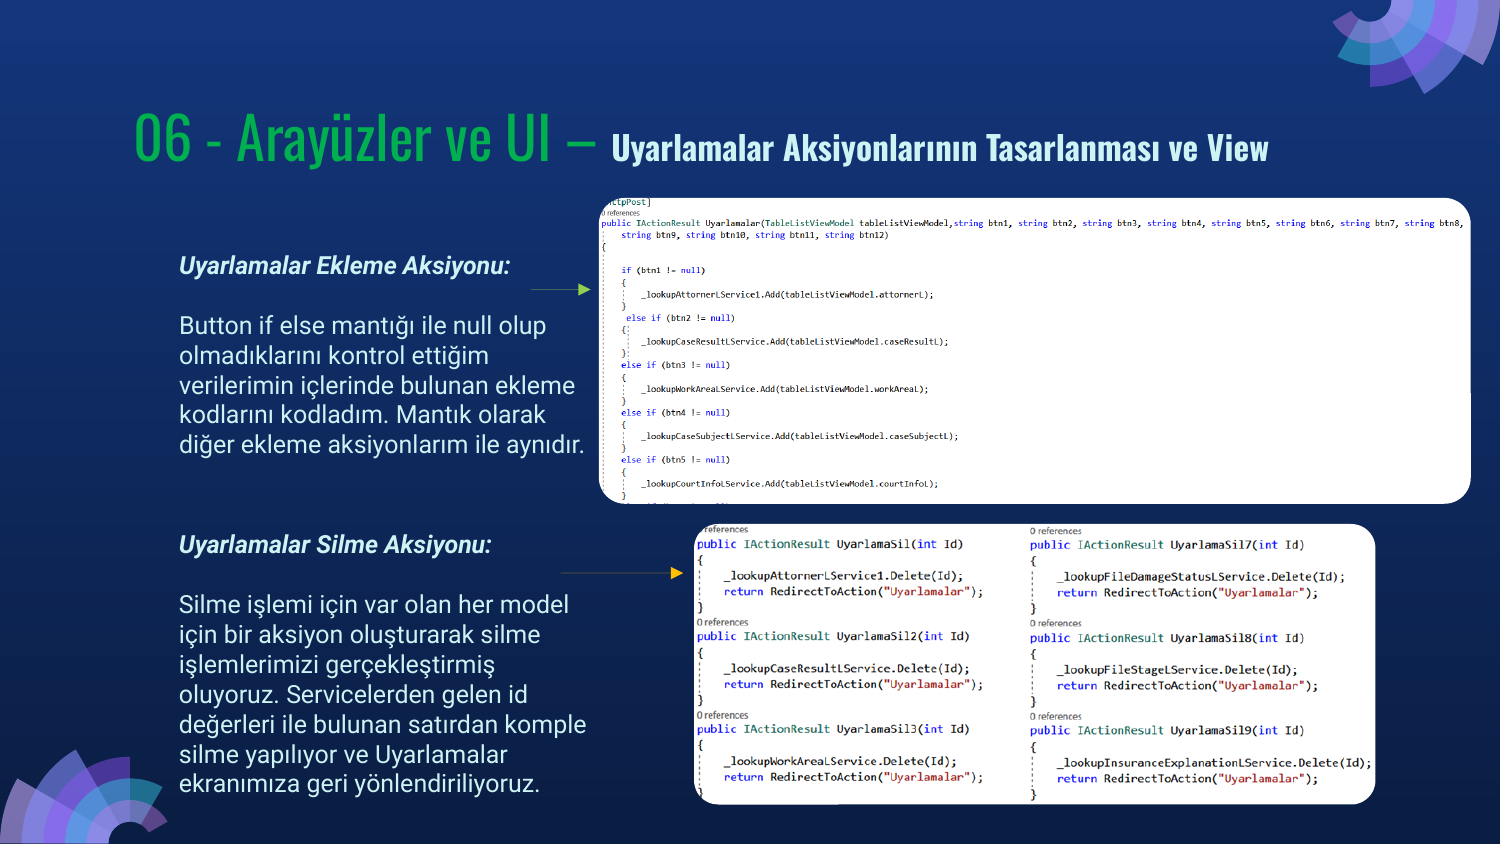

06 - Arayüzler ve UI – Uyarlamalar Aksiyonlarının Tasarlanması ve View

# Uyarlamalar Ekleme Aksiyonu:

Button if else mantığı ile null olup olmadıklarını kontrol ettiğim verilerimin içlerinde bulunan ekleme kodlarını kodladım. Mantık olarak diğer ekleme aksiyonlarım ile aynıdır.

Uyarlamalar Silme Aksiyonu:

Silme işlemi için var olan her model için bir aksiyon oluşturarak silme işlemlerimizi gerçekleştirmiş oluyoruz. Servicelerden gelen id değerleri ile bulunan satırdan komple silme yapılıyor ve Uyarlamalar ekranımıza geri yönlendiriliyoruz.